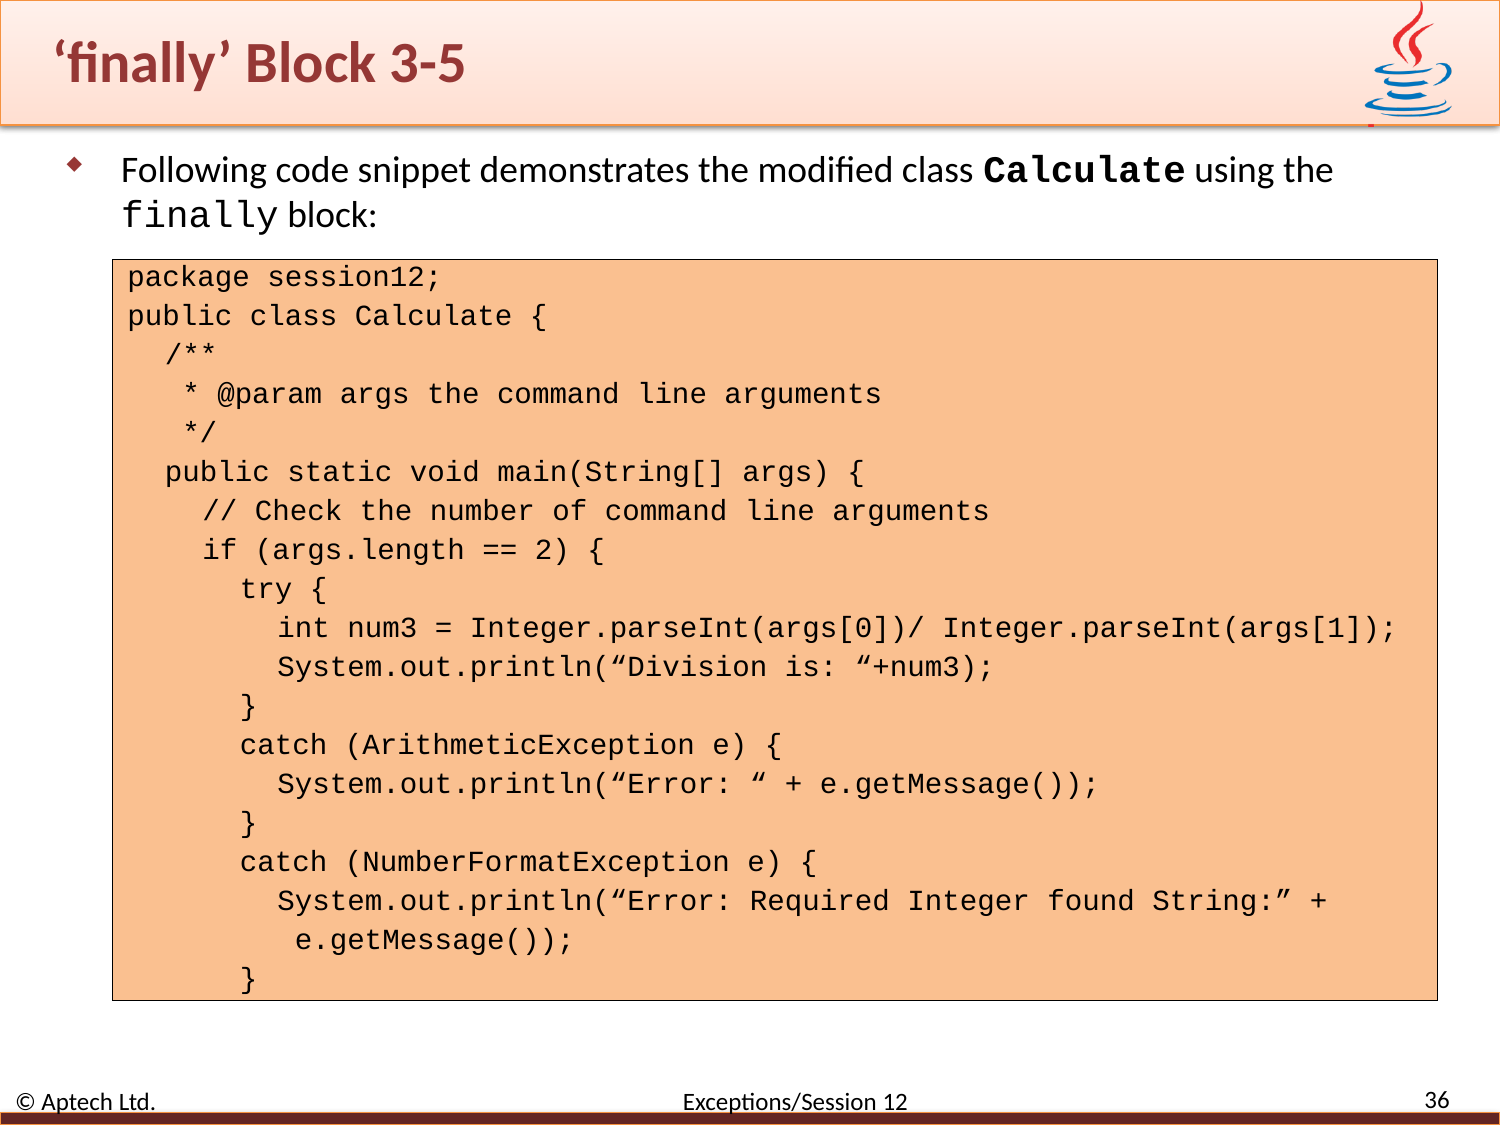

# ‘finally’ Block 3-5
Following code snippet demonstrates the modified class Calculate using the finally block:
package session12;
public class Calculate {
/**
 * @param args the command line arguments
 */
public static void main(String[] args) {
// Check the number of command line arguments
if (args.length == 2) {
try {
int num3 = Integer.parseInt(args[0])/ Integer.parseInt(args[1]);
System.out.println(“Division is: “+num3);
}
catch (ArithmeticException e) {
System.out.println(“Error: “ + e.getMessage());
}
catch (NumberFormatException e) {
System.out.println(“Error: Required Integer found String:” +
 e.getMessage());
}
36
© Aptech Ltd.                                                                                            Exceptions/Session 12